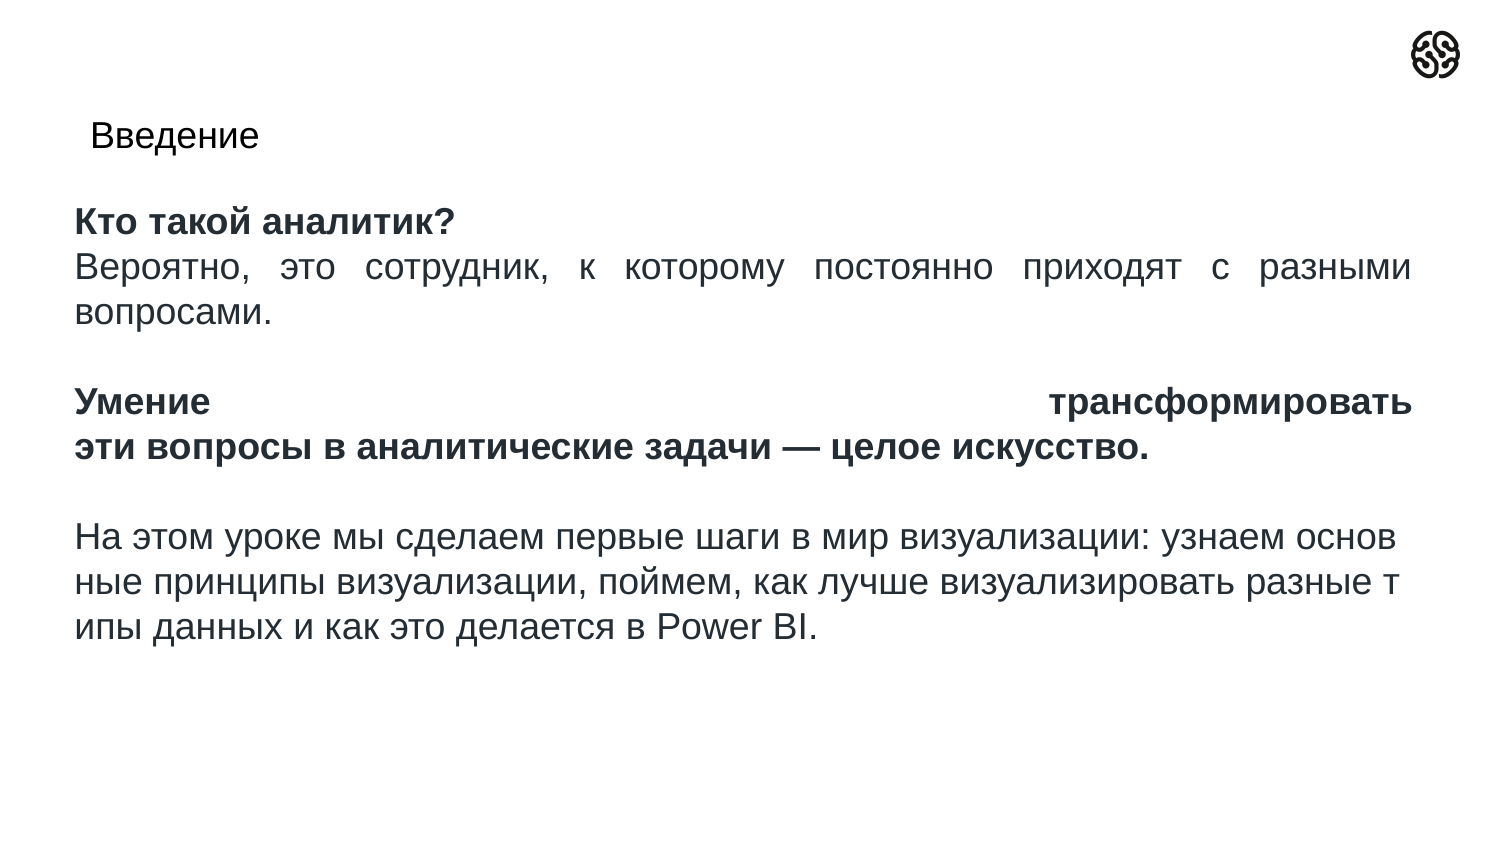

Введение
Кто такой аналитик?
Вероятно, это сотрудник, к которому постоянно приходят с разными вопросами.

Умение трансформировать эти вопросы в аналитические задачи — целое искусство.

На этом уроке мы сделаем первые шаги в мир визуализации: узнаем основные принципы визуализации, поймем, как лучше визуализировать разные типы данных и как это делается в Power BI.